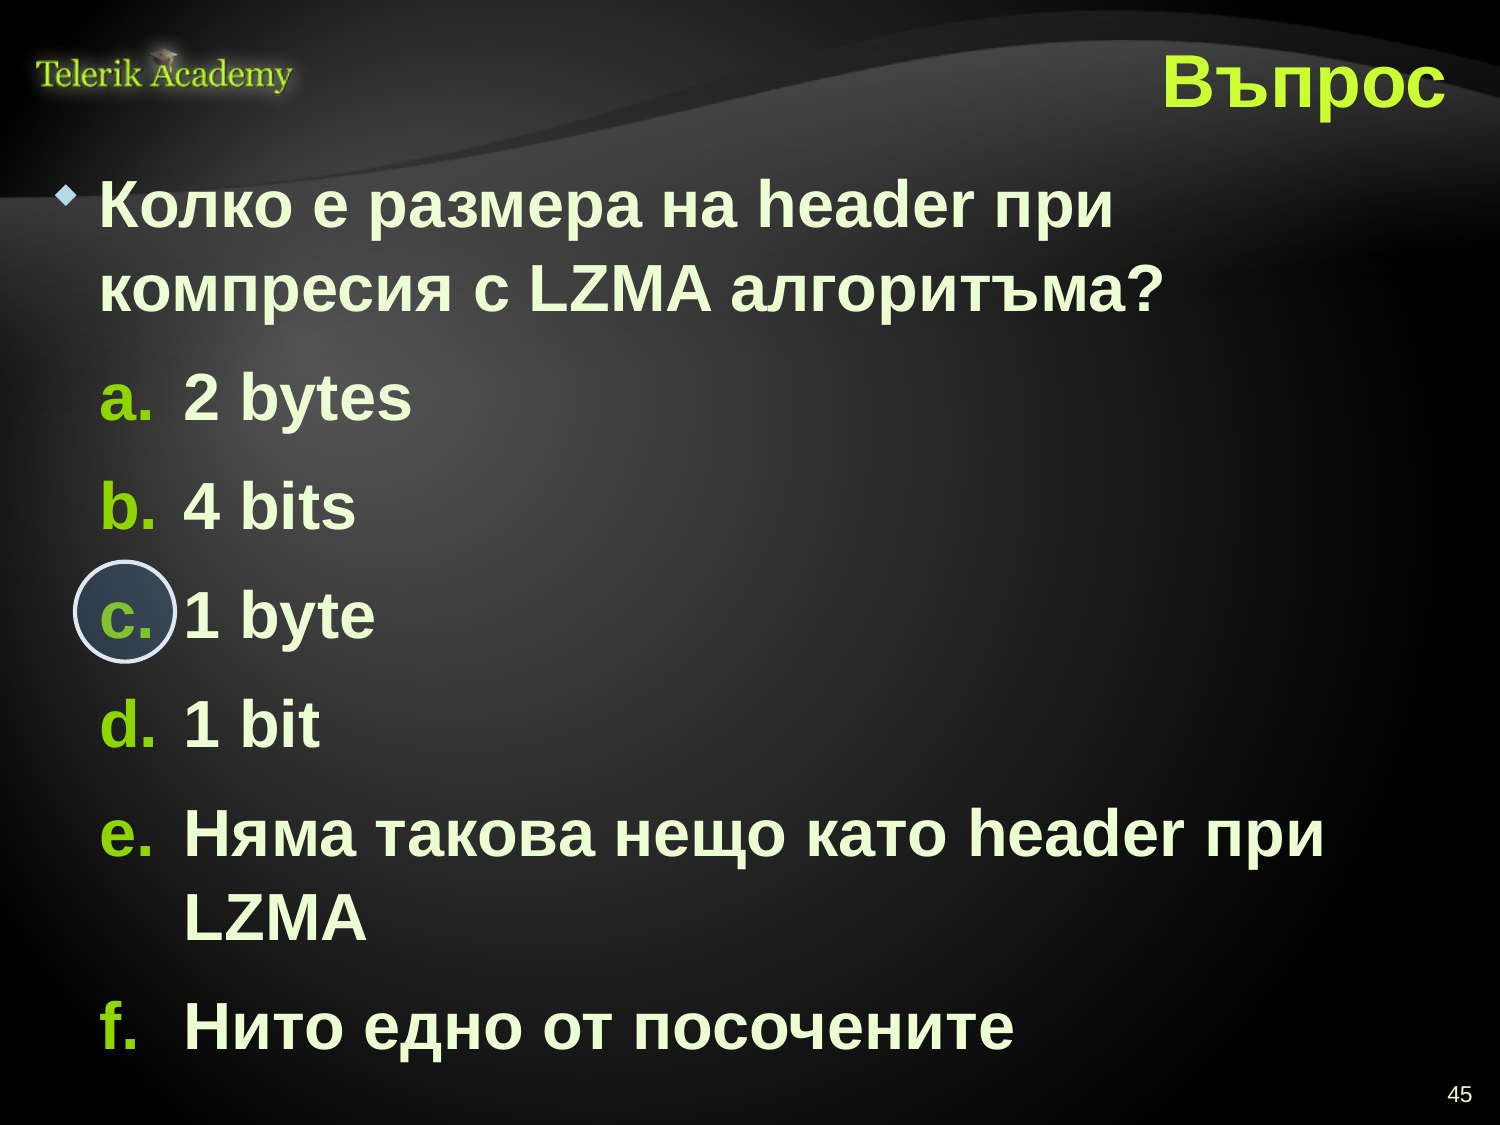

# Въпрос
Колко е размера на header при компресия с LZMA алгоритъма?
2 bytes
4 bits
1 byte
1 bit
Няма такова нещо като header при LZMA
Нито едно от посочените

45